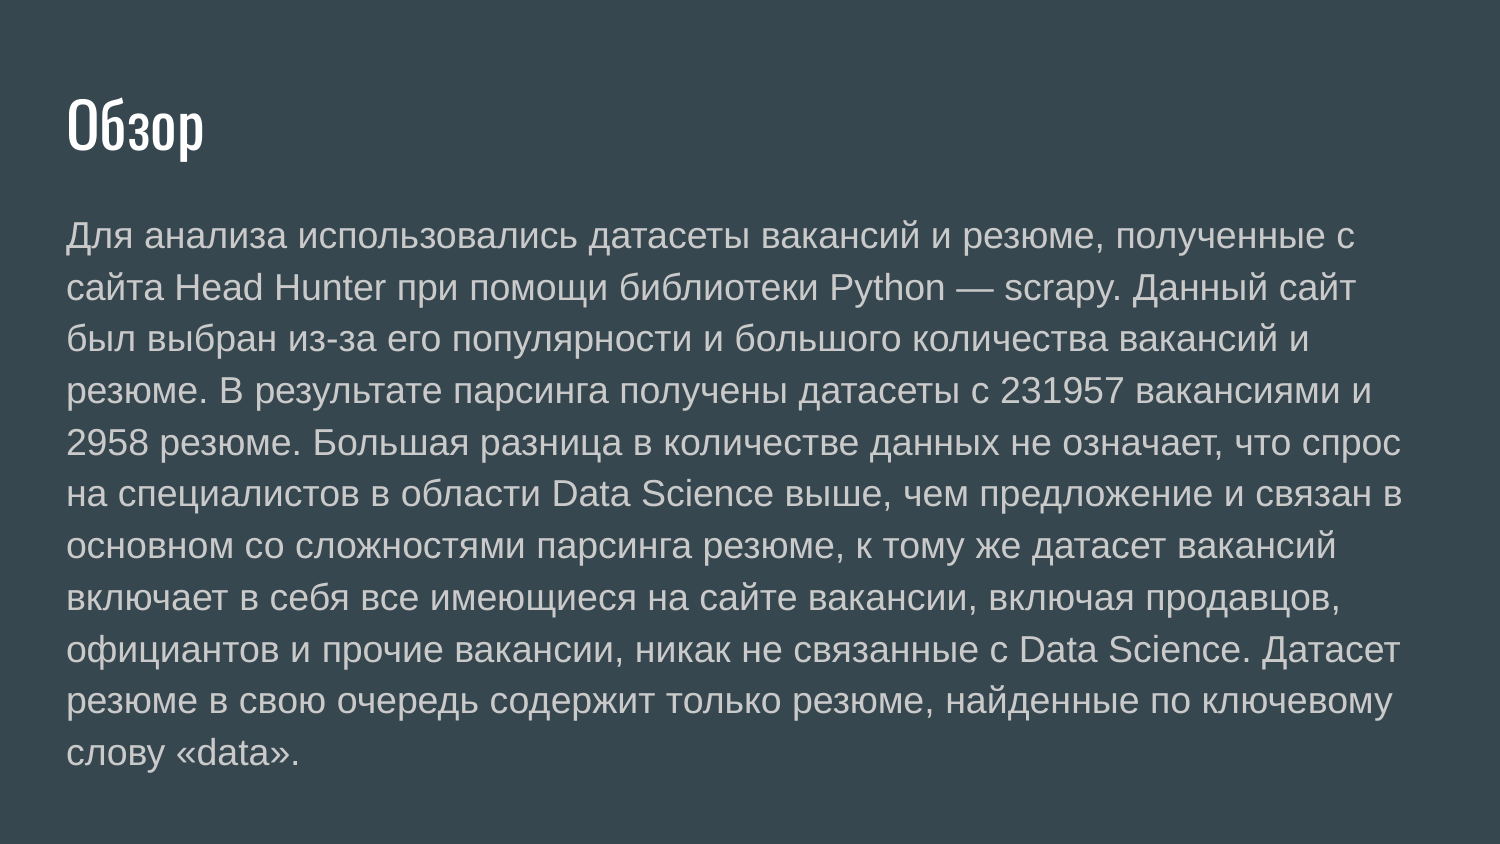

# Обзор
Для анализа использовались датасеты вакансий и резюме, полученные с сайта Head Hunter при помощи библиотеки Python — scrapy. Данный сайт был выбран из-за его популярности и большого количества вакансий и резюме. В результате парсинга получены датасеты с 231957 вакансиями и 2958 резюме. Большая разница в количестве данных не означает, что спрос на специалистов в области Data Science выше, чем предложение и связан в основном со сложностями парсинга резюме, к тому же датасет вакансий включает в себя все имеющиеся на сайте вакансии, включая продавцов, официантов и прочие вакансии, никак не связанные с Data Science. Датасет резюме в свою очередь содержит только резюме, найденные по ключевому слову «data».